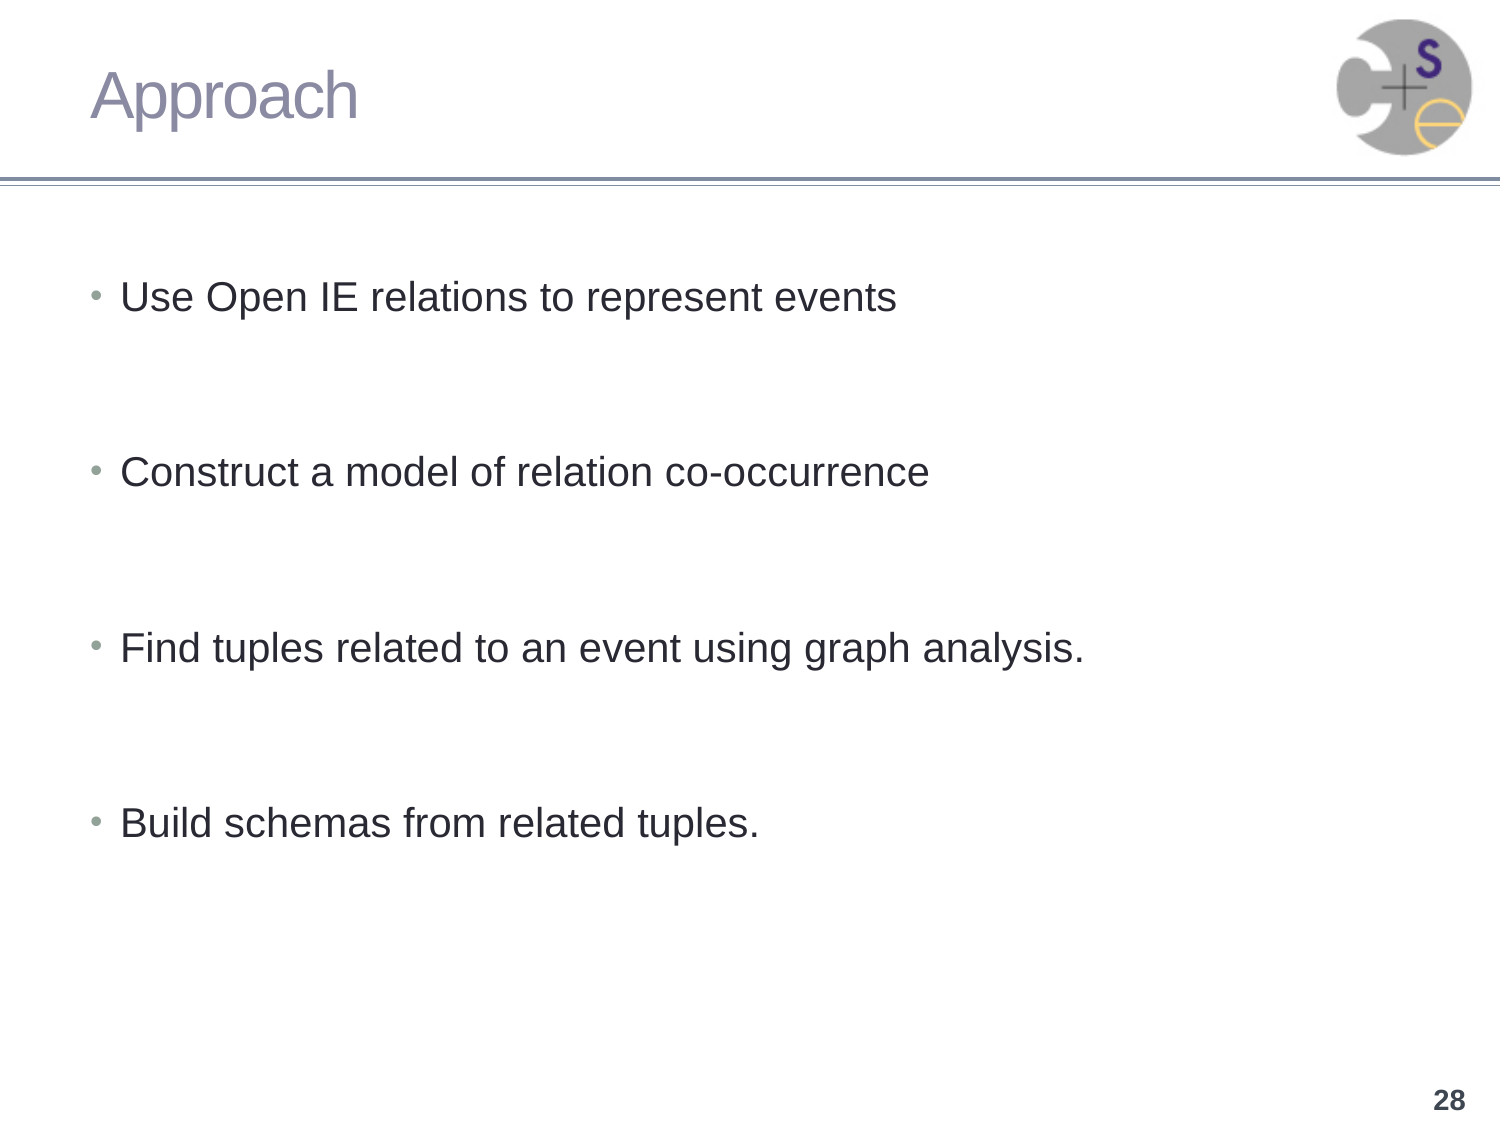

# Approach
Use Open IE relations to represent events

Construct a model of relation co-occurrence

Find tuples related to an event using graph analysis.

Build schemas from related tuples.

28